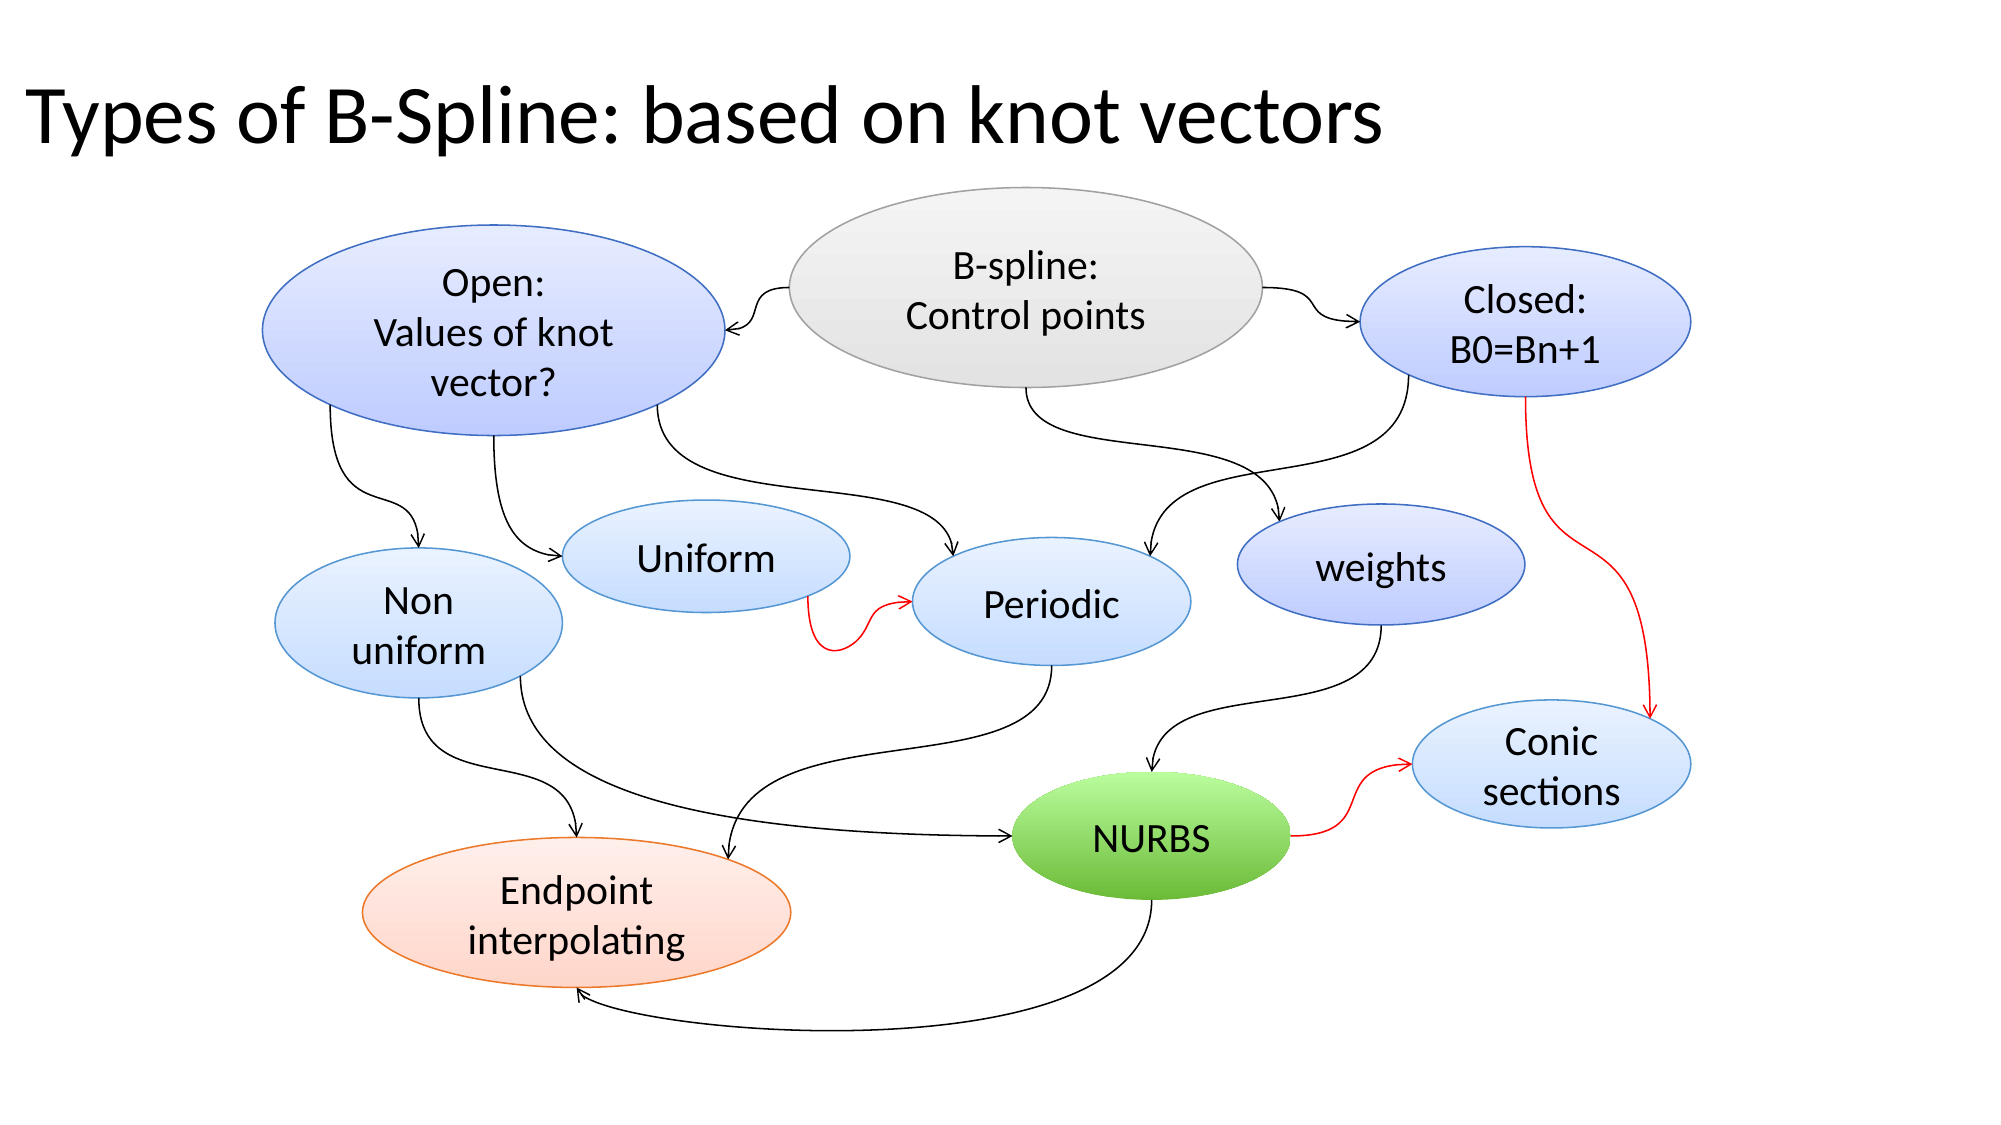

# Types of B-Spline: based on knot vectors
B-spline:
Control points

Open:
Values of knot vector?

Closed:
B0=Bn+1
Uniform
weights
Periodic
Non uniform
Conic sections
NURBS
Endpoint interpolating